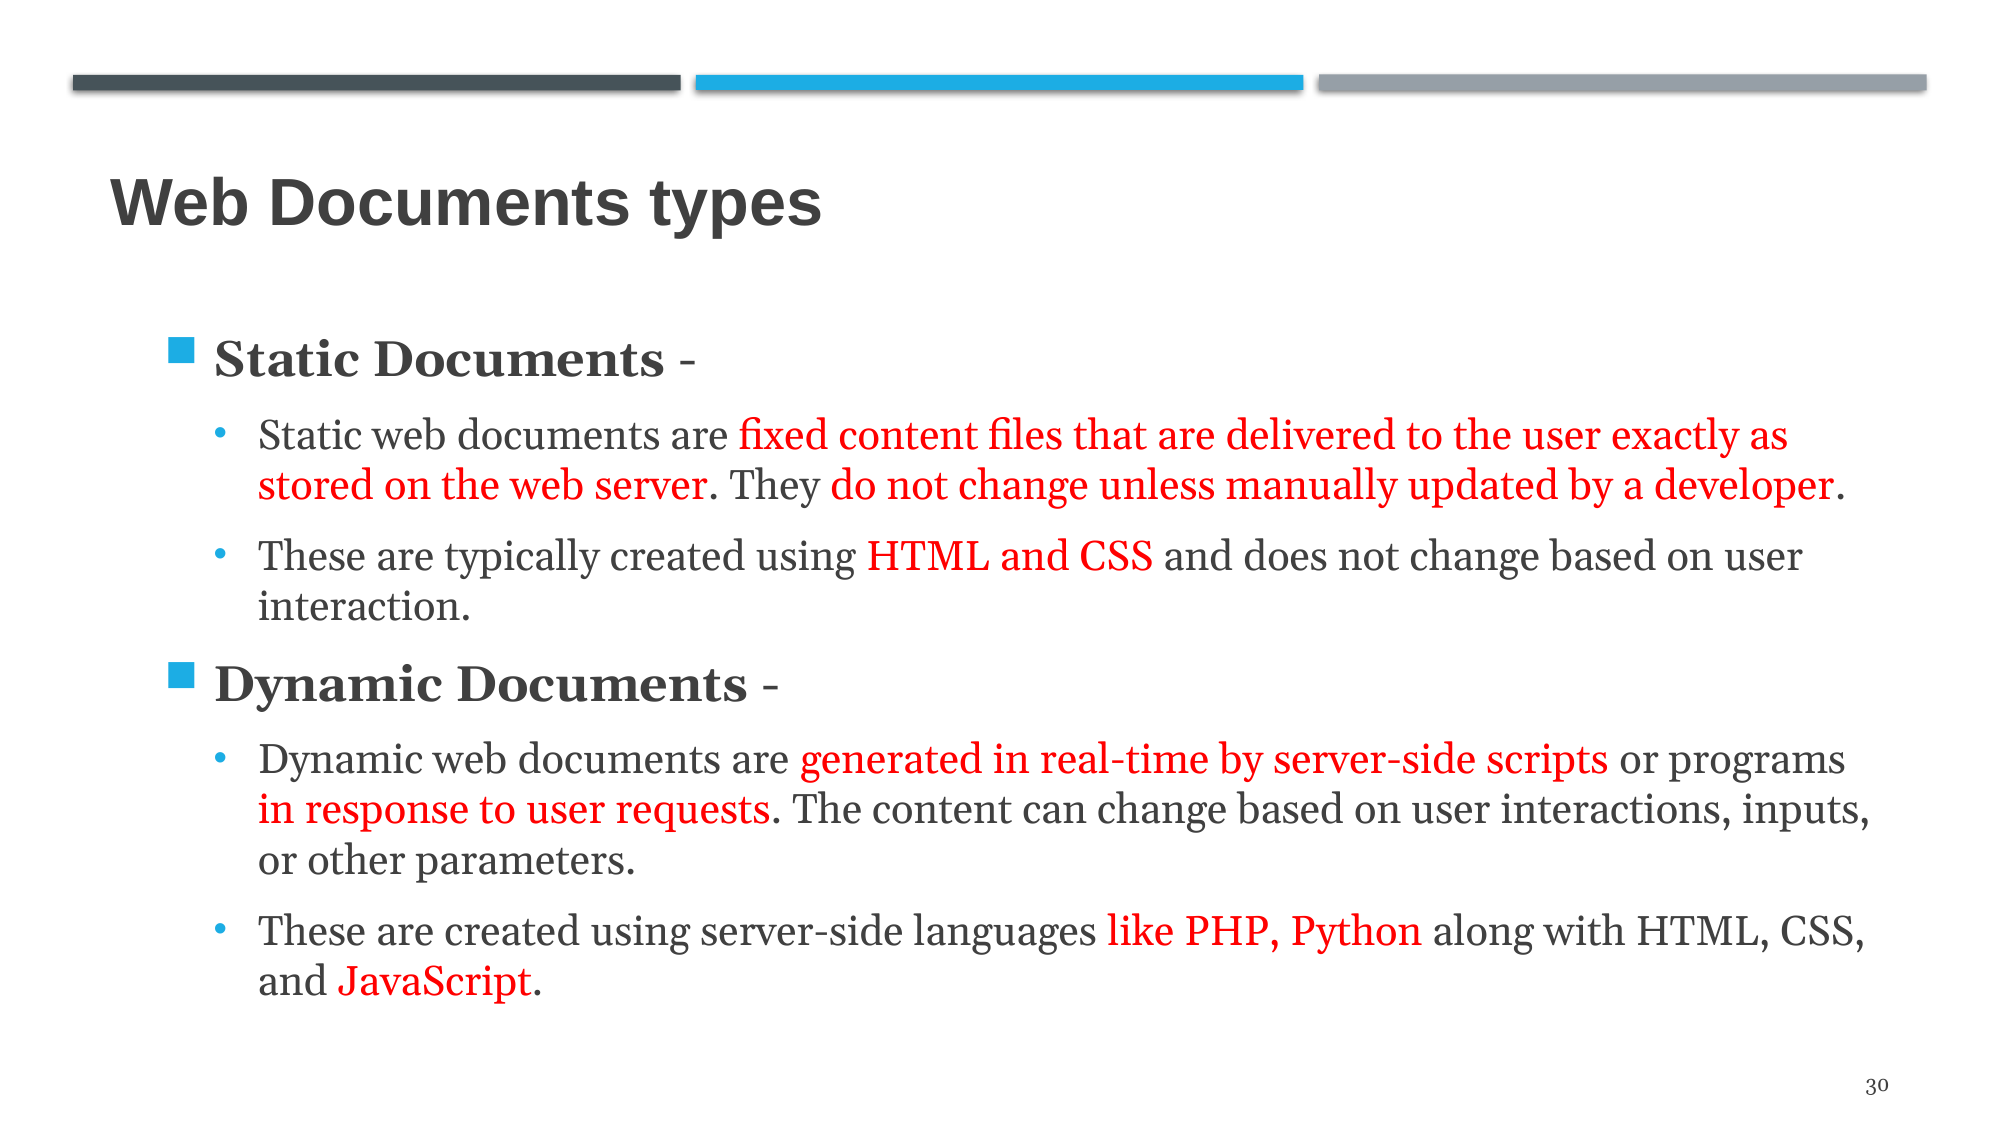

# Web Documents types
Static Documents -
Static web documents are fixed content files that are delivered to the user exactly as stored on the web server. They do not change unless manually updated by a developer.
These are typically created using HTML and CSS and does not change based on user interaction.
Dynamic Documents -
Dynamic web documents are generated in real-time by server-side scripts or programs in response to user requests. The content can change based on user interactions, inputs, or other parameters.
These are created using server-side languages like PHP, Python along with HTML, CSS, and JavaScript.
30